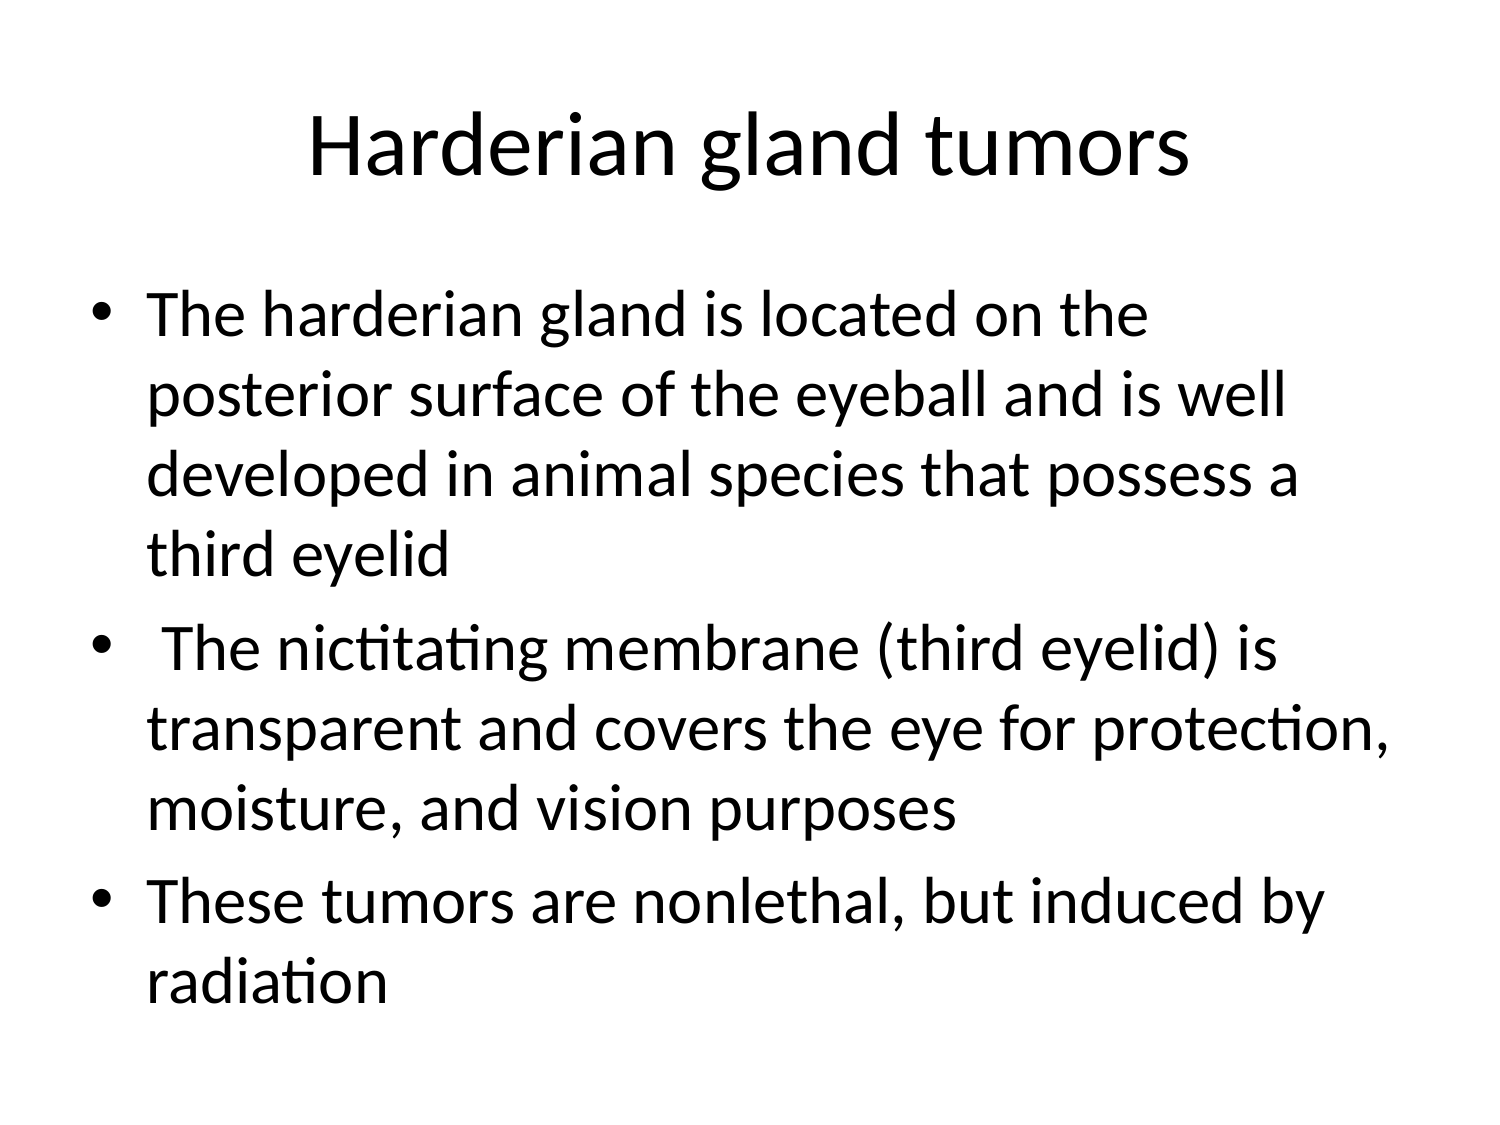

# Harderian gland tumors
The harderian gland is located on the posterior surface of the eyeball and is well developed in animal species that possess a third eyelid
 The nictitating membrane (third eyelid) is transparent and covers the eye for protection, moisture, and vision purposes
These tumors are nonlethal, but induced by radiation